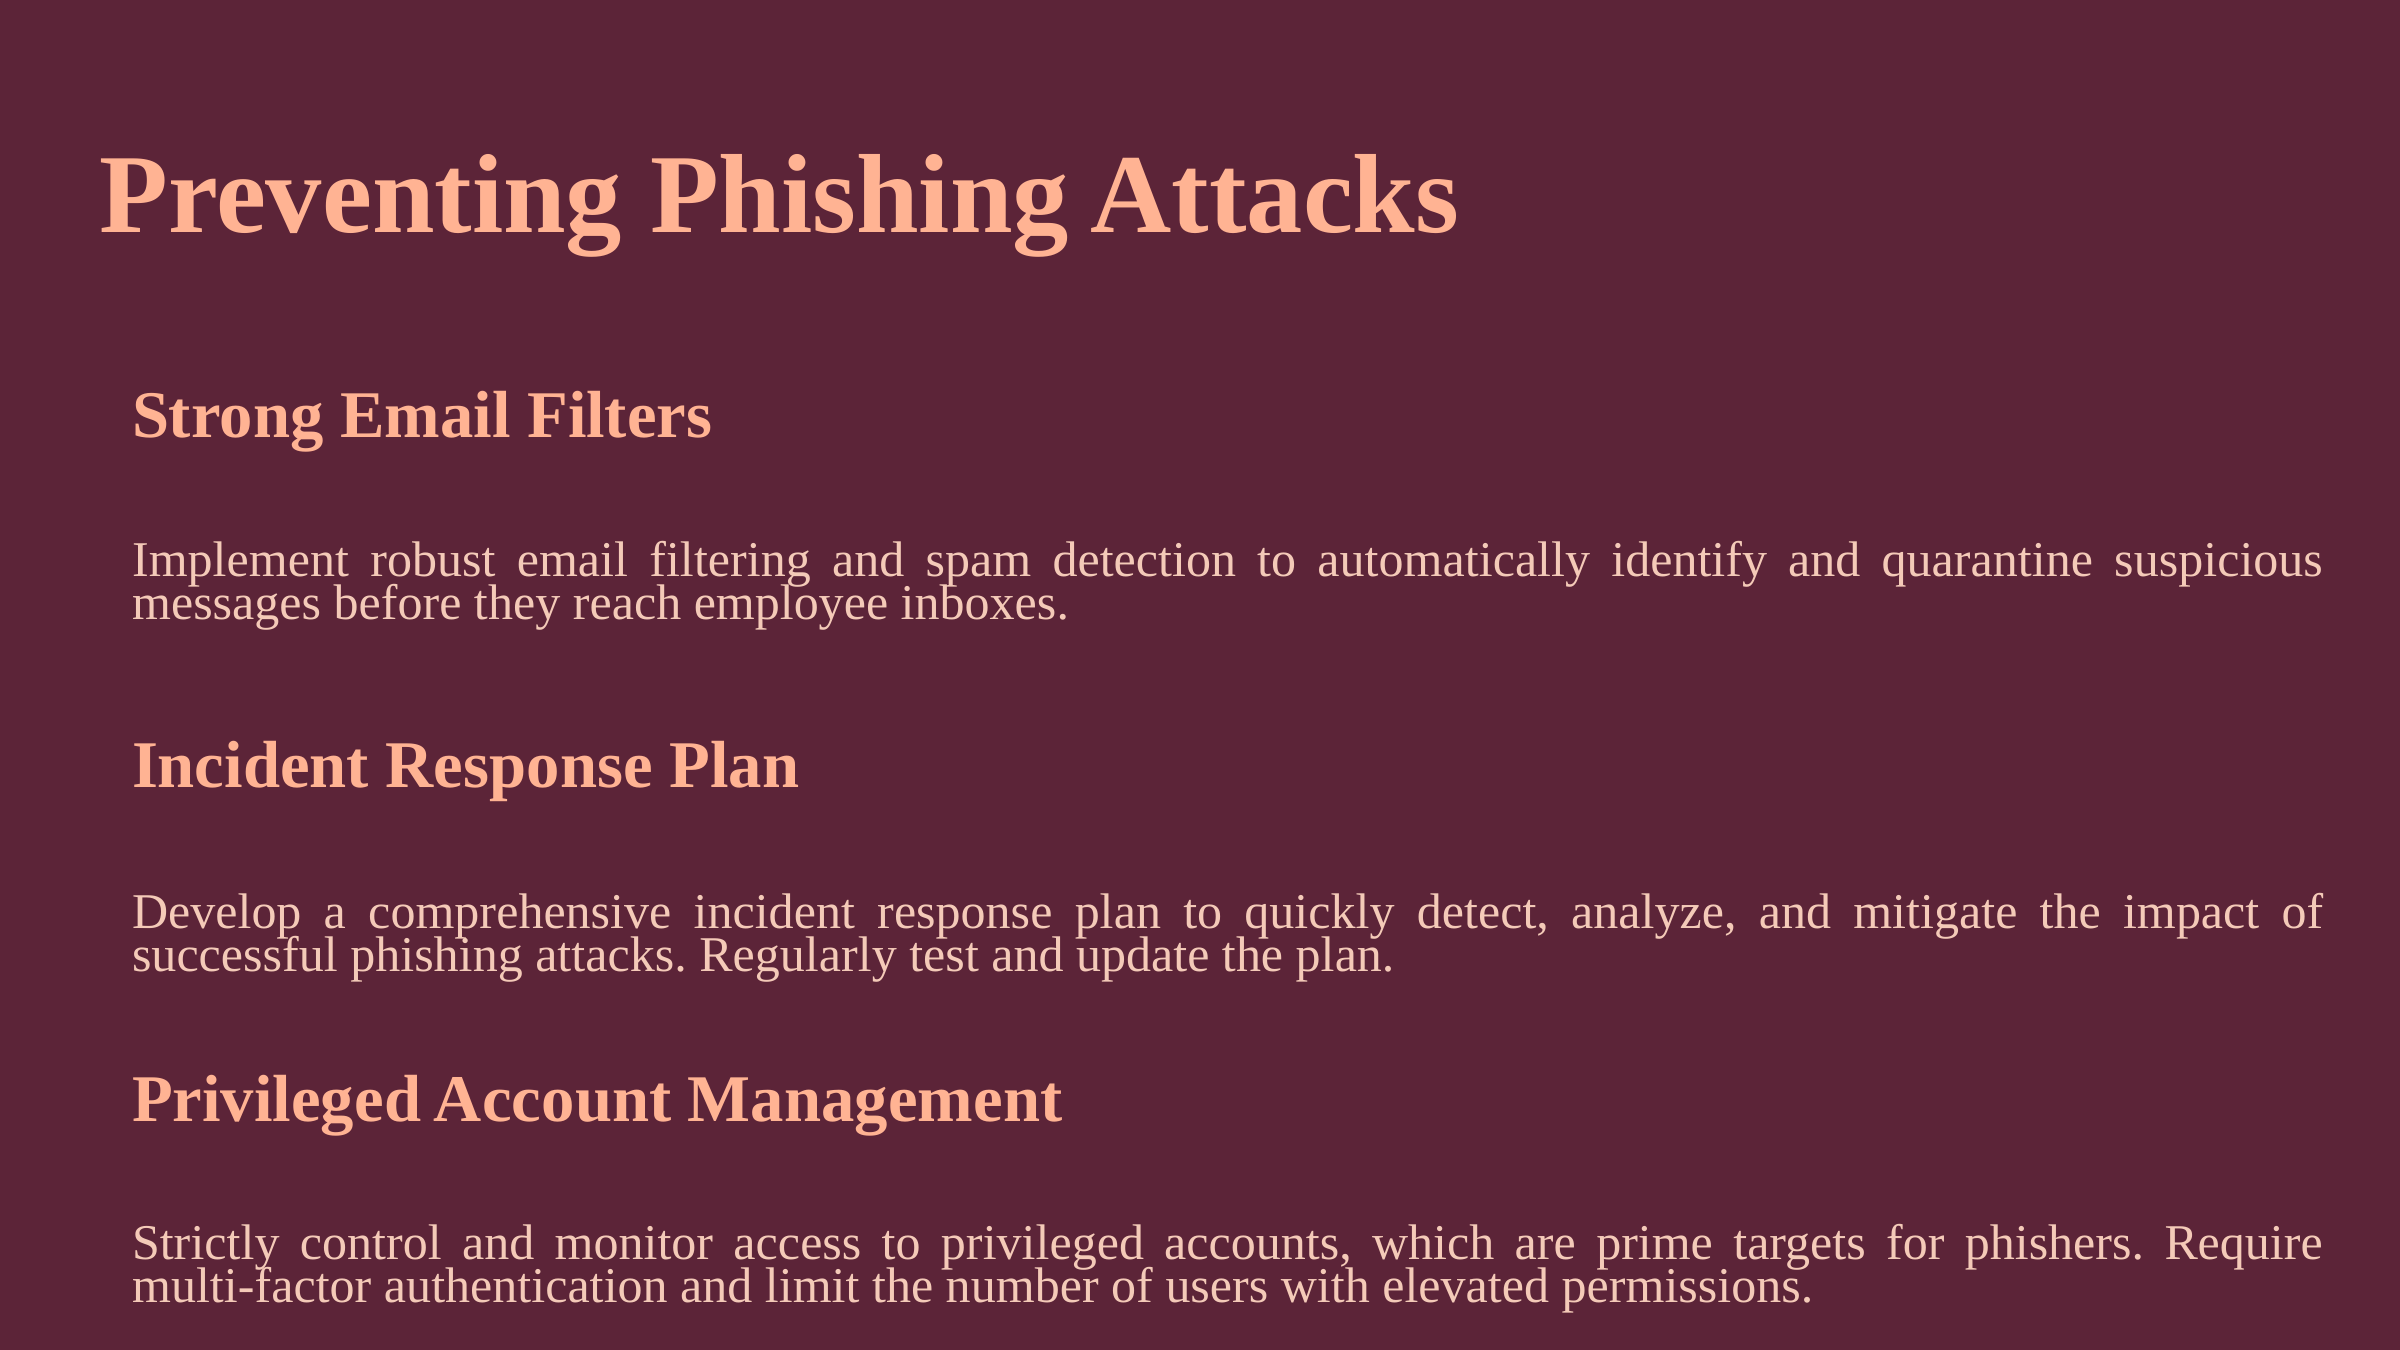

Preventing Phishing Attacks
Strong Email Filters
Implement robust email filtering and spam detection to automatically identify and quarantine suspicious messages before they reach employee inboxes.
Incident Response Plan
Develop a comprehensive incident response plan to quickly detect, analyze, and mitigate the impact of successful phishing attacks. Regularly test and update the plan.
Privileged Account Management
Strictly control and monitor access to privileged accounts, which are prime targets for phishers. Require multi-factor authentication and limit the number of users with elevated permissions.
Ongoing Security Audits
Conduct regular security audits and penetration testing to identify vulnerabilities that could be exploited through phishing. Address any weaknesses in a timely manner.